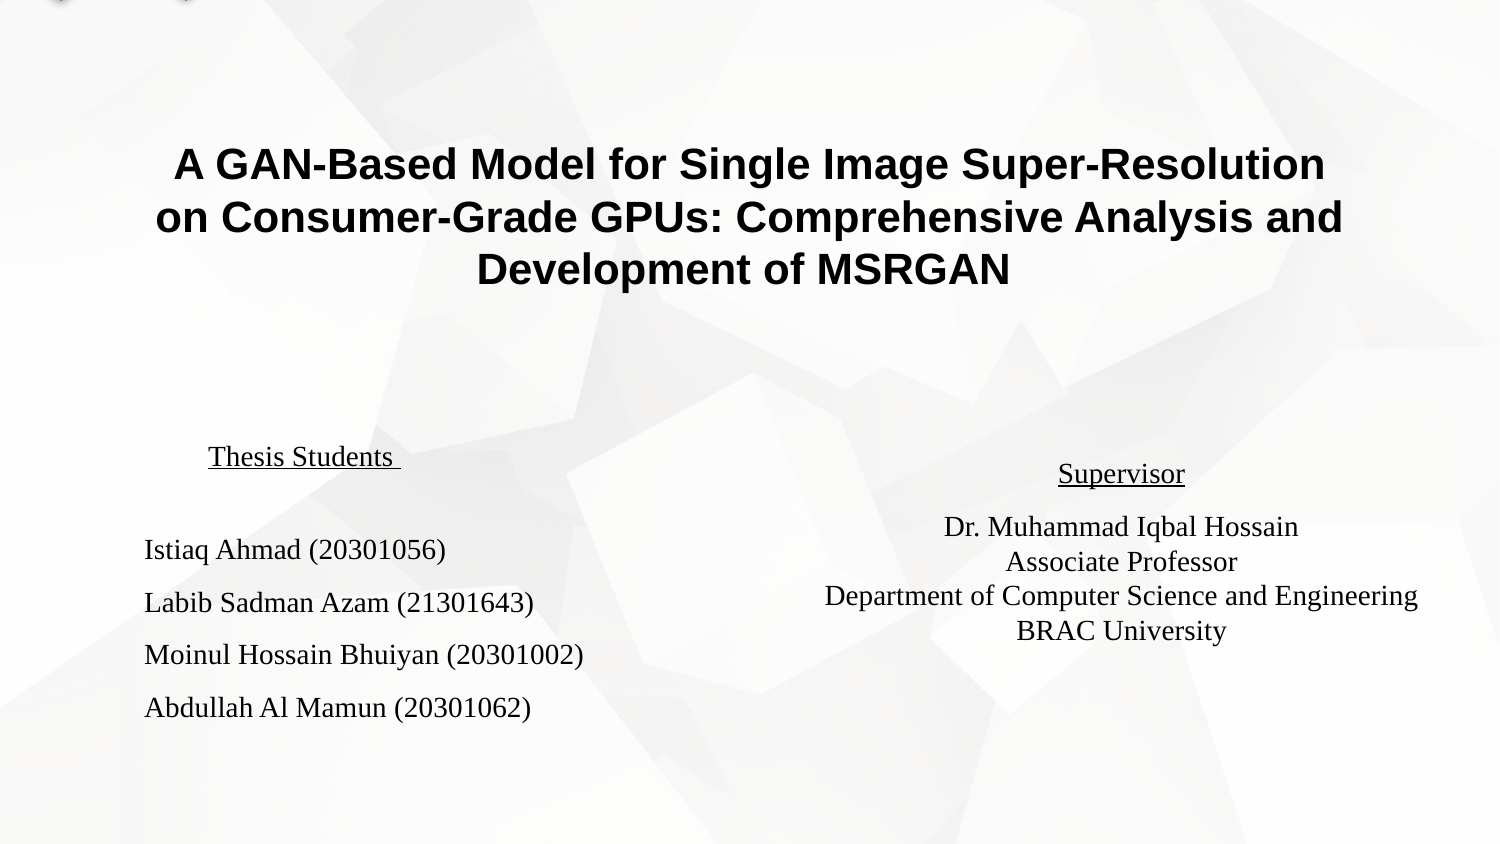

A GAN-Based Model for Single Image Super-Resolution on Consumer-Grade GPUs: Comprehensive Analysis and Development of MSRGAN
Thesis Students
Supervisor
Dr. Muhammad Iqbal Hossain
Associate Professor
Department of Computer Science and Engineering
BRAC University
Istiaq Ahmad (20301056)
Labib Sadman Azam (21301643)
Moinul Hossain Bhuiyan (20301002)
Abdullah Al Mamun (20301062)